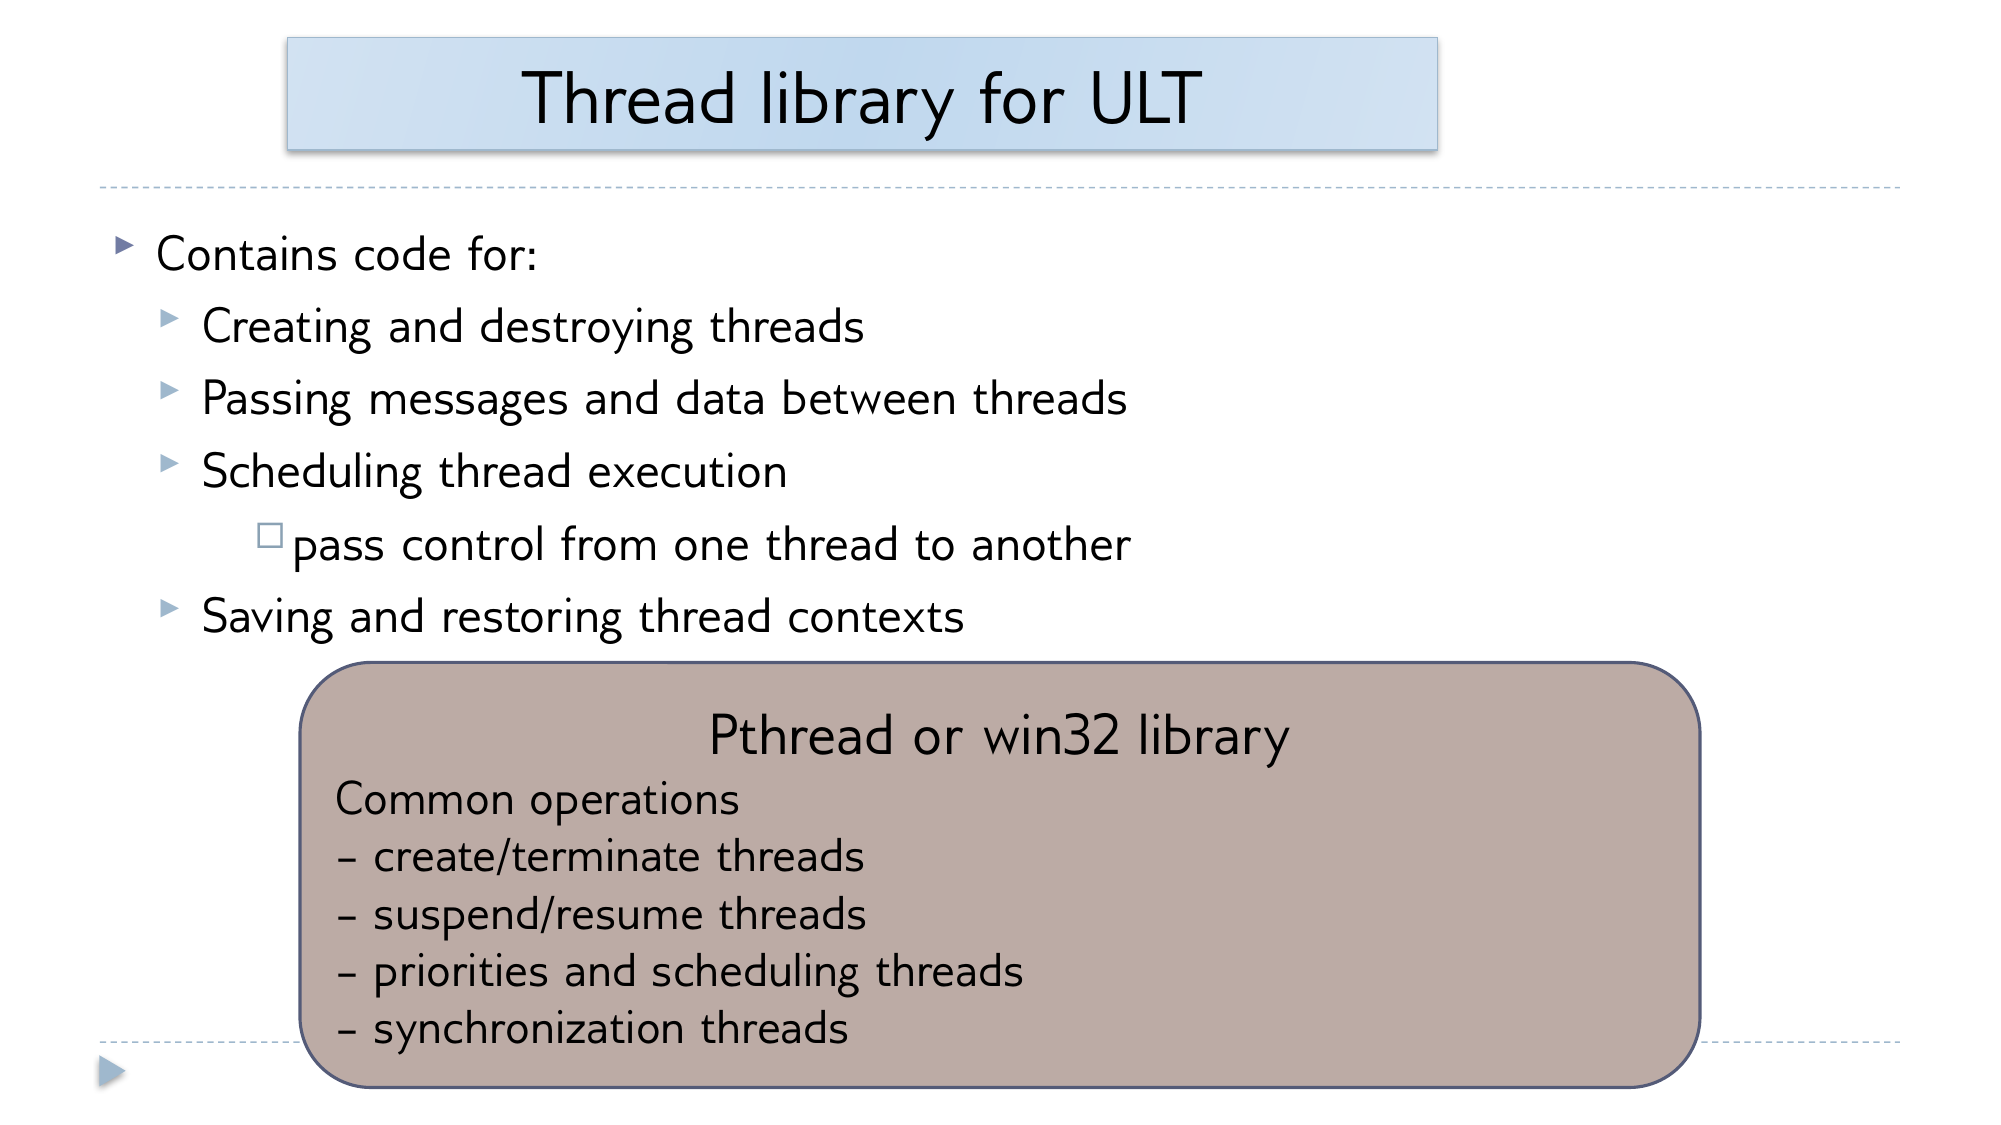

Thread library for ULT
Contains code for:
Creating and destroying threads
Passing messages and data between threads
Scheduling thread execution
pass control from one thread to another
Saving and restoring thread contexts
Pthread or win32 library
Common operations
– create/terminate threads
– suspend/resume threads
– priorities and scheduling threads
– synchronization threads